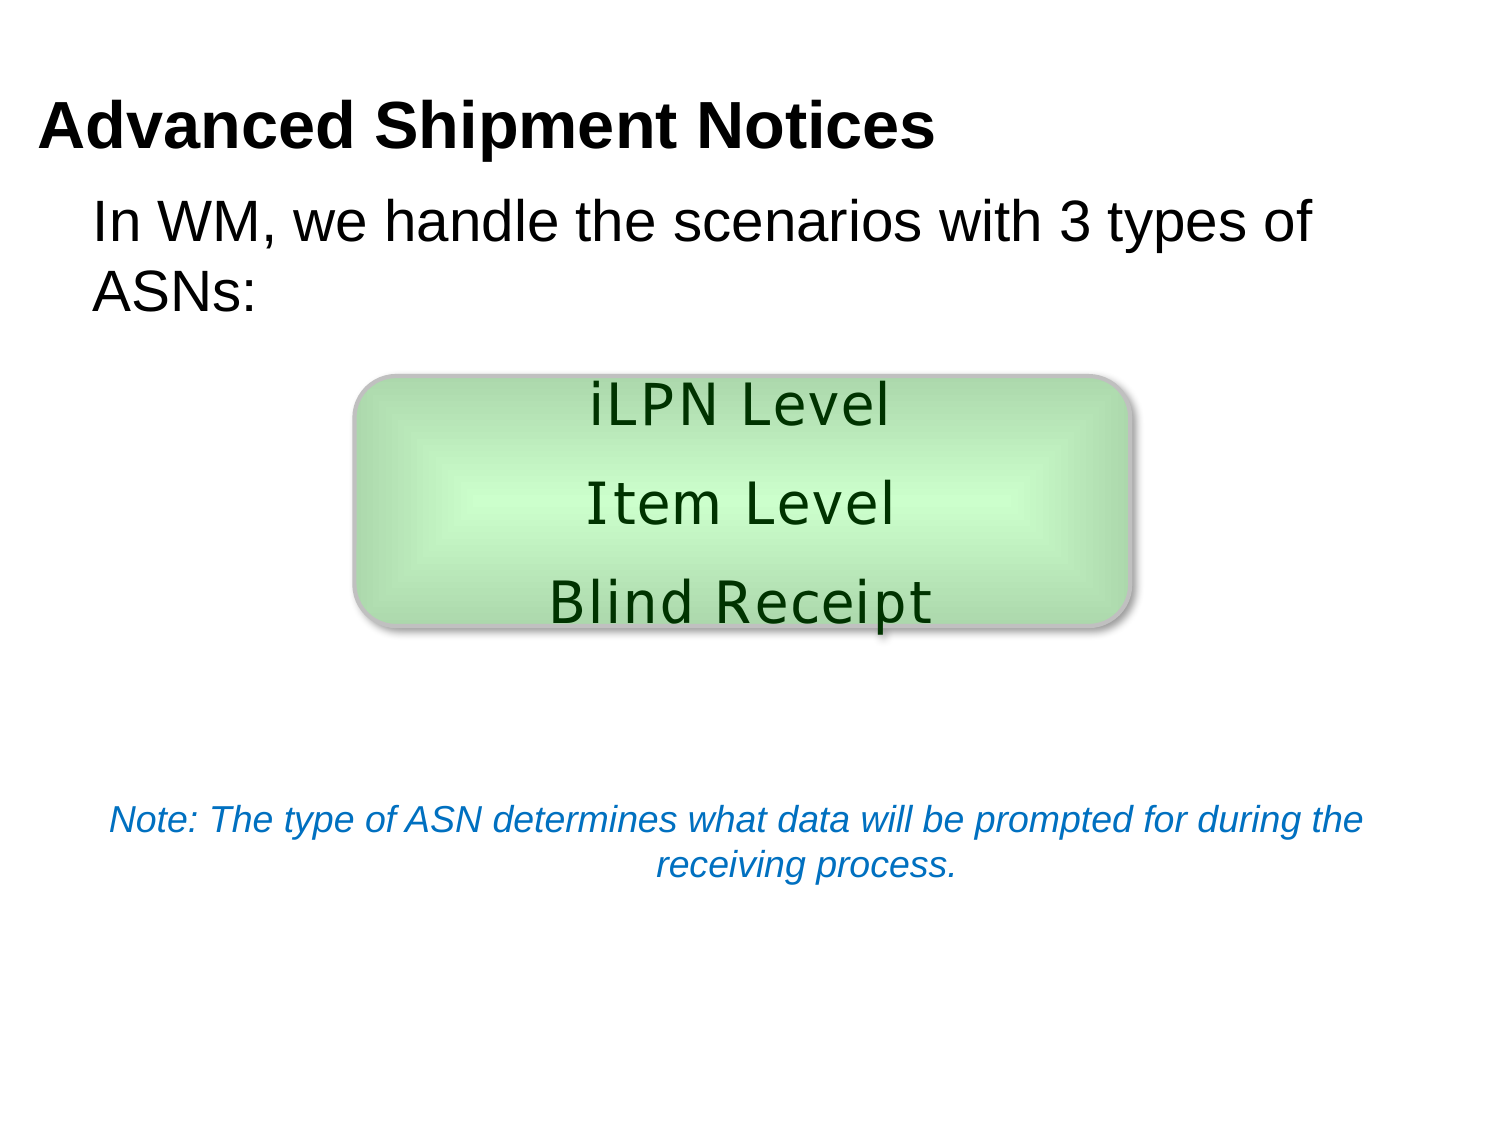

# Advanced Shipment Notices
In WM, we handle the scenarios with 3 types of ASNs:
iLPN Level
Item Level
Blind Receipt
Note: The type of ASN determines what data will be prompted for during the receiving process.